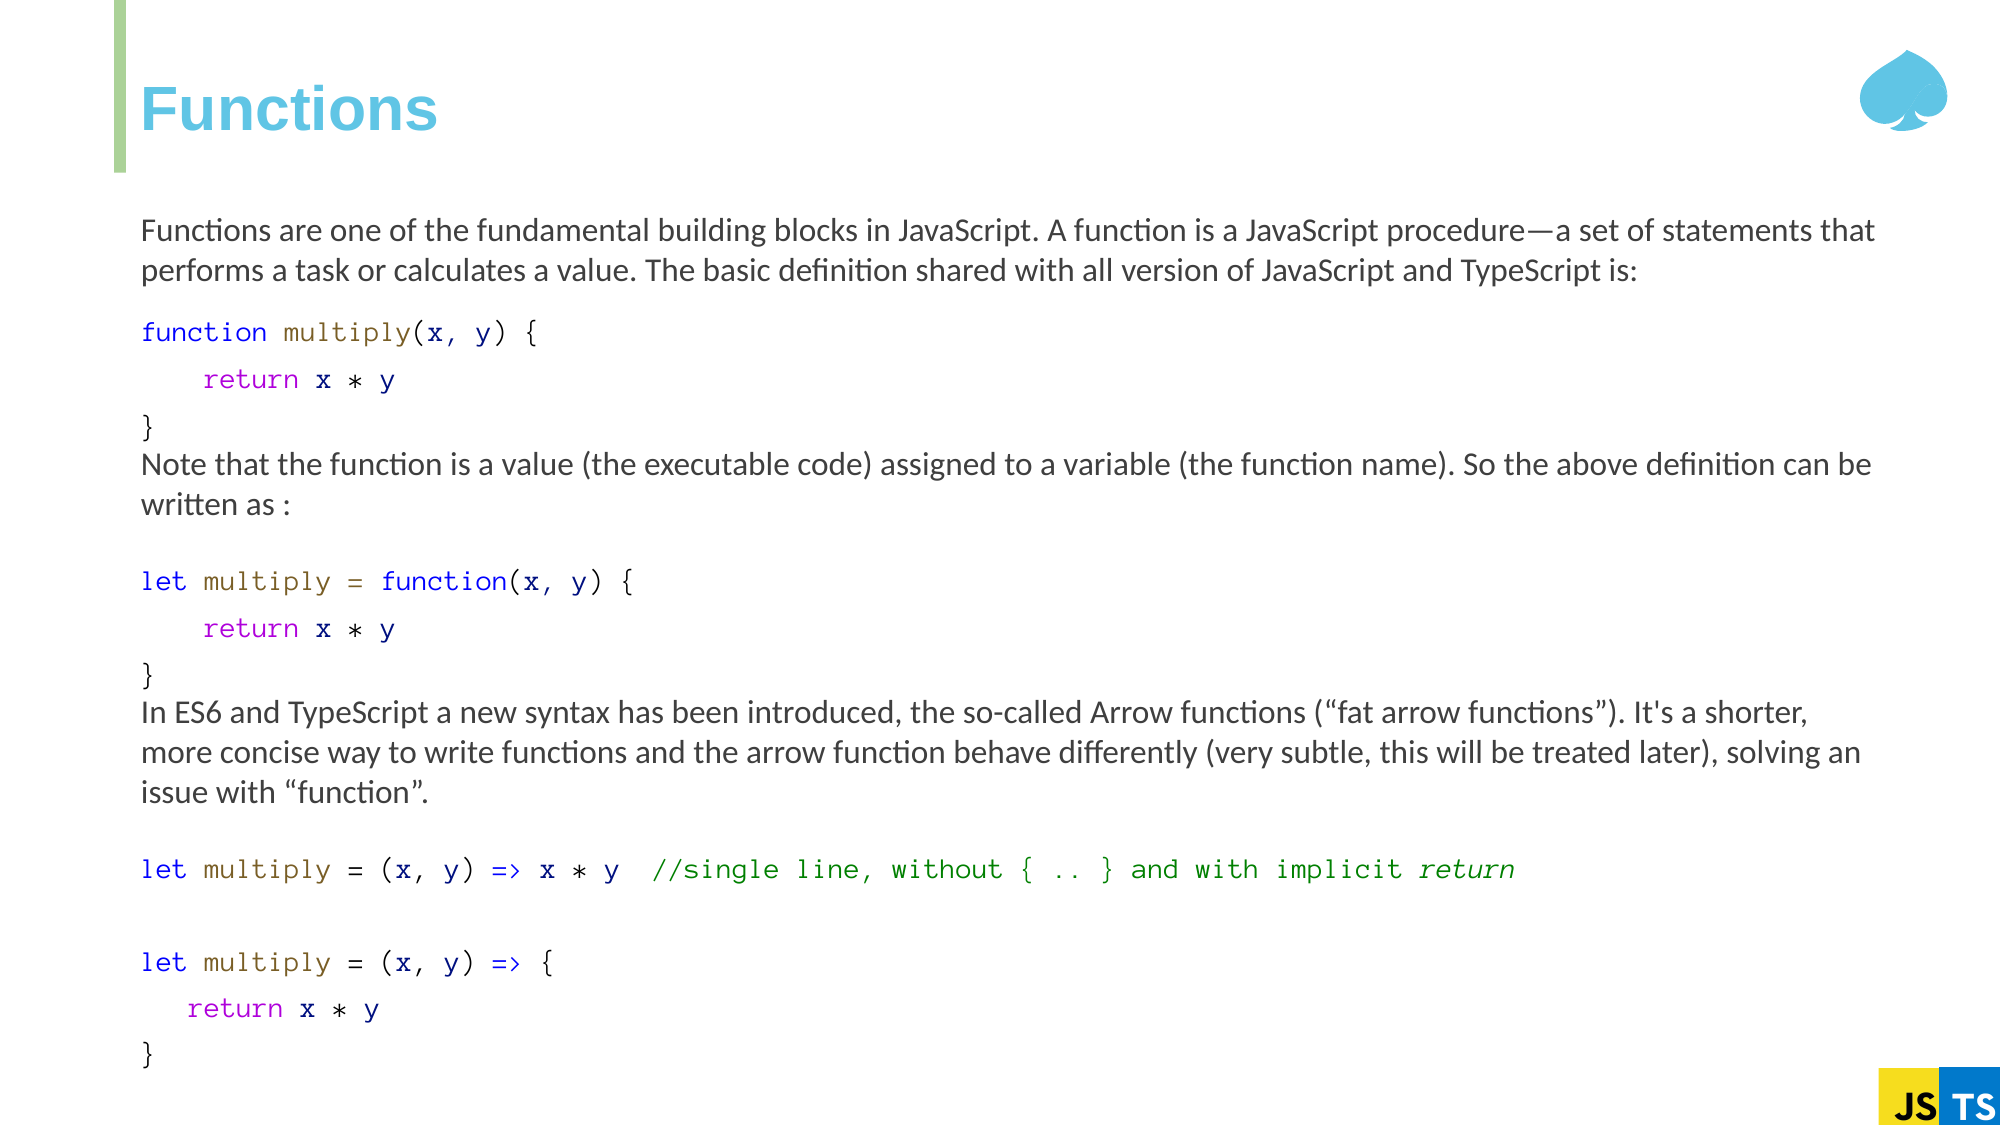

# Functions
Functions are one of the fundamental building blocks in JavaScript. A function is a JavaScript procedure—a set of statements that performs a task or calculates a value. The basic definition shared with all version of JavaScript and TypeScript is:
function multiply(x, y) {
    return x * y
}
Note that the function is a value (the executable code) assigned to a variable (the function name). So the above definition can be written as :
let multiply = function(x, y) {
    return x * y
}
In ES6 and TypeScript a new syntax has been introduced, the so-called Arrow functions (“fat arrow functions”). It's a shorter, more concise way to write functions and the arrow function behave differently (very subtle, this will be treated later), solving an issue with “function”.
let multiply = (x, y) => x * y  //single line, without { .. } and with implicit return

let multiply = (x, y) => {
   return x * y
}